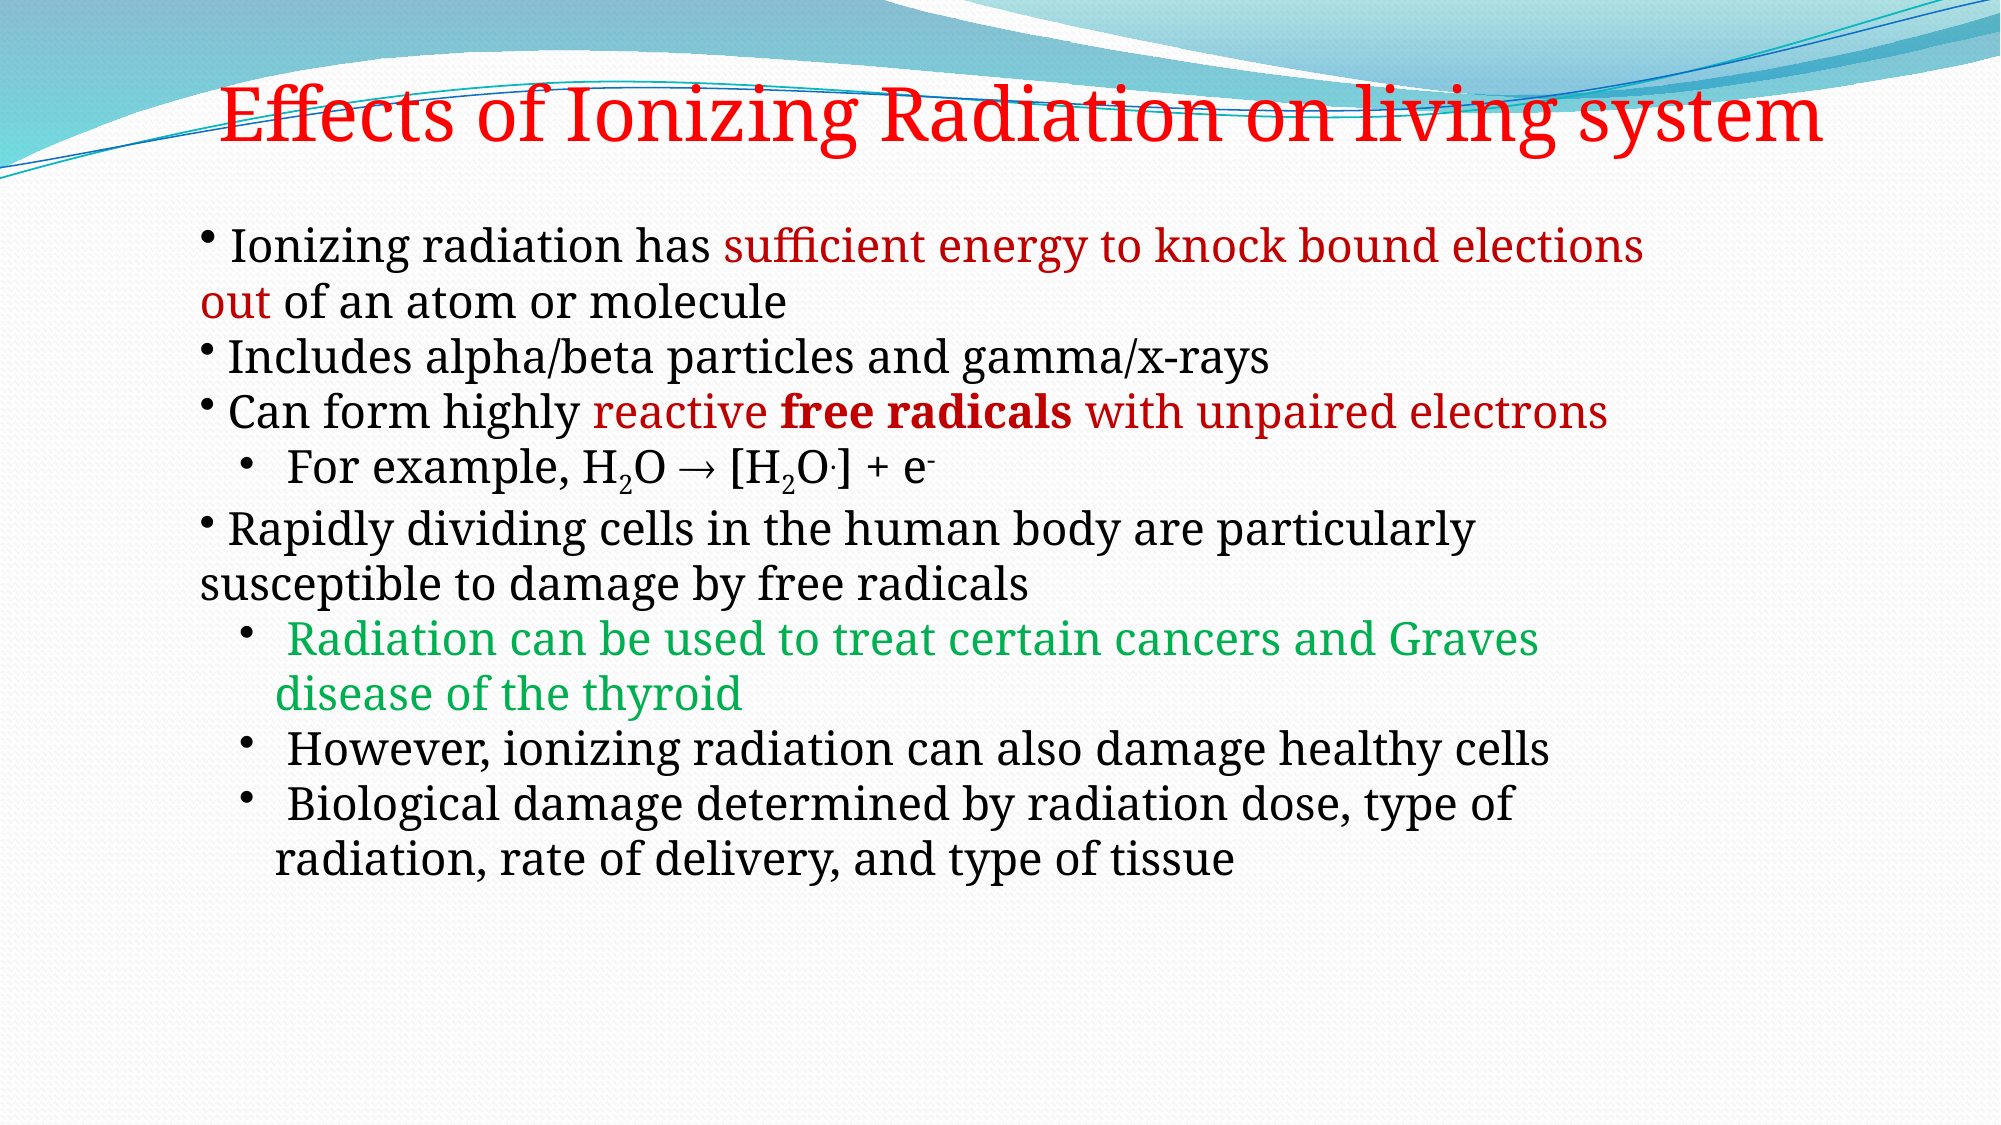

Effects of Ionizing Radiation on living system

 Ionizing radiation has sufficient energy to knock bound elections out of an atom or molecule
 Includes alpha/beta particles and gamma/x-rays
 Can form highly reactive free radicals with unpaired electrons
 For example, H2O → [H2O.] + e-
 Rapidly dividing cells in the human body are particularly susceptible to damage by free radicals
 Radiation can be used to treat certain cancers and Graves disease of the thyroid
 However, ionizing radiation can also damage healthy cells
 Biological damage determined by radiation dose, type of radiation, rate of delivery, and type of tissue